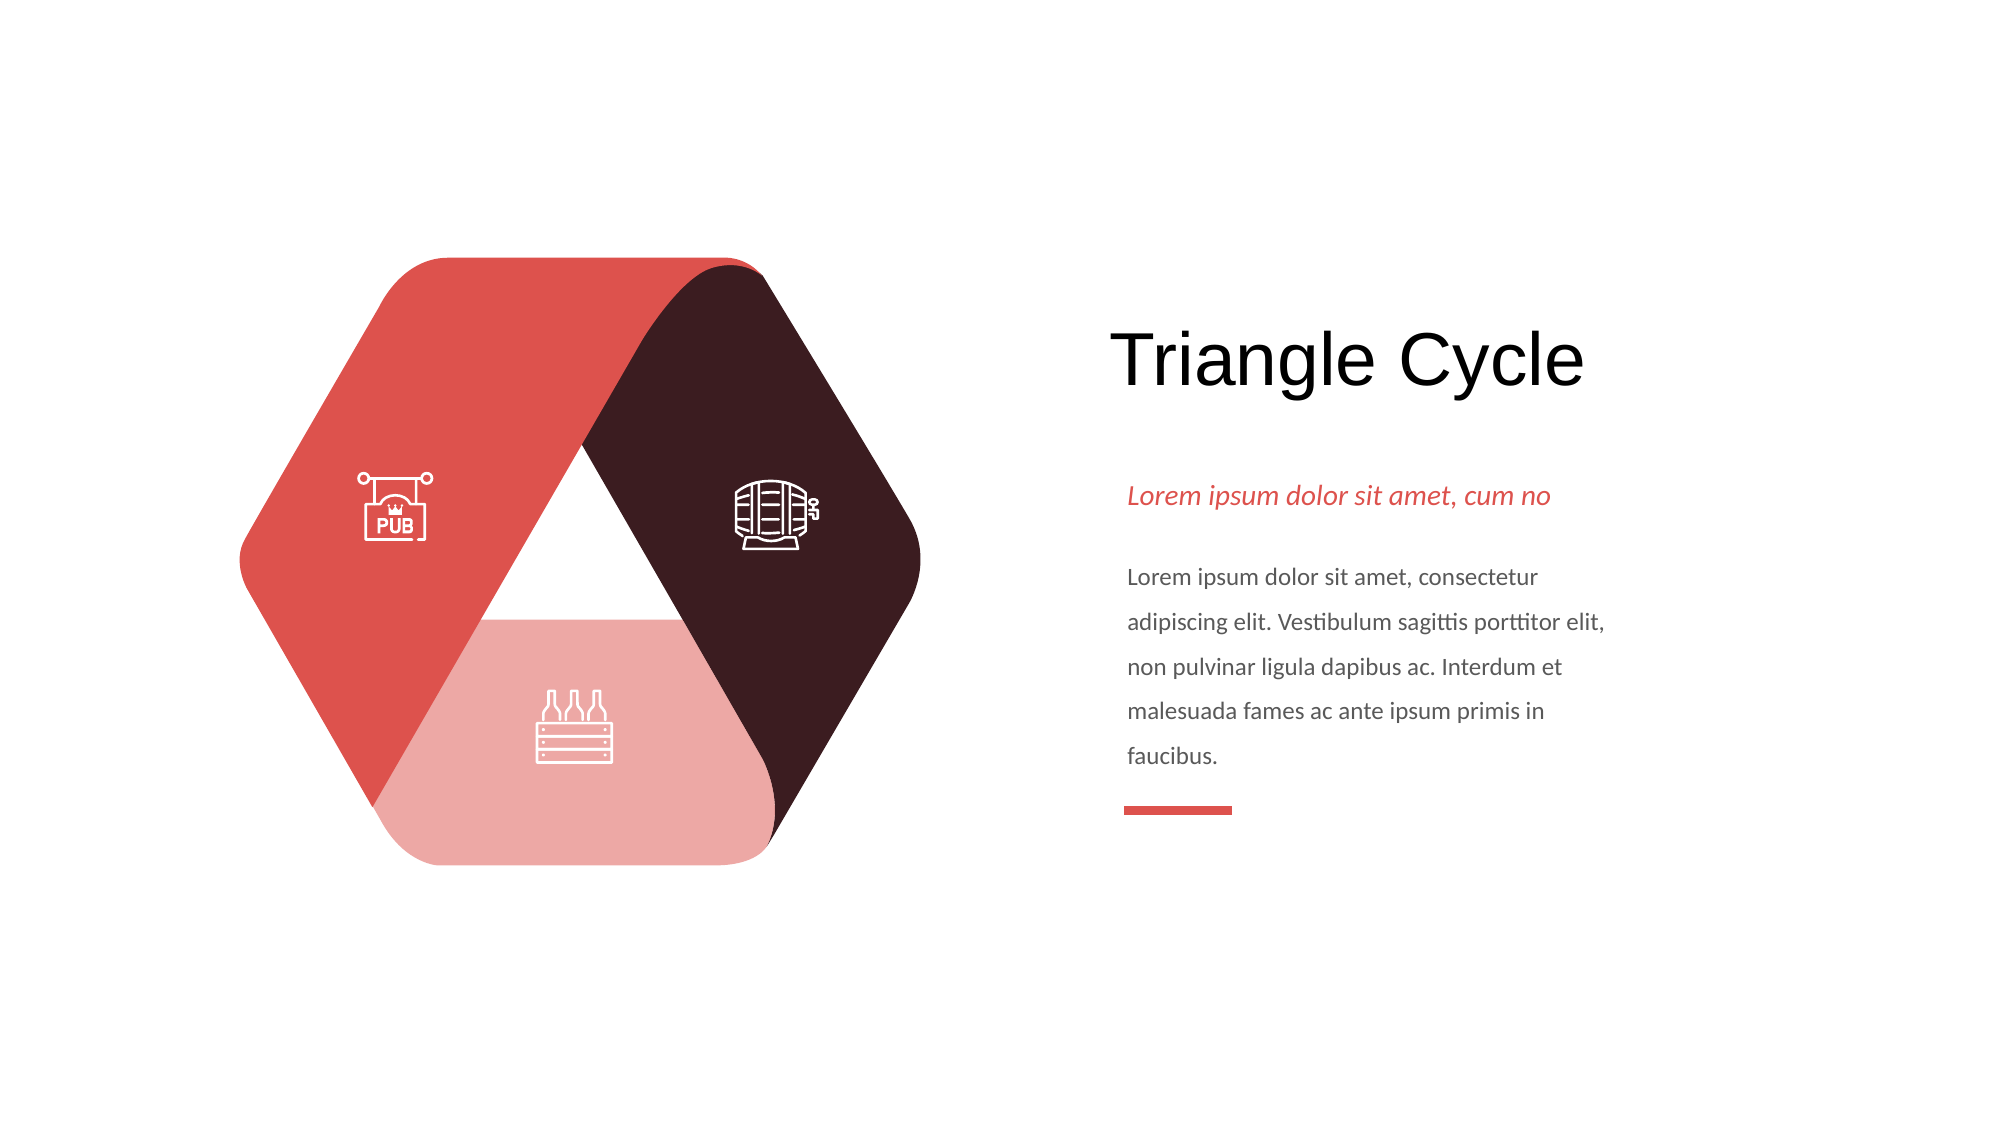

# Triangle Cycle
Lorem ipsum dolor sit amet, cum no

Lorem ipsum dolor sit amet, consectetur adipiscing elit. Vestibulum sagittis porttitor elit, non pulvinar ligula dapibus ac. Interdum et malesuada fames ac ante ipsum primis in faucibus.